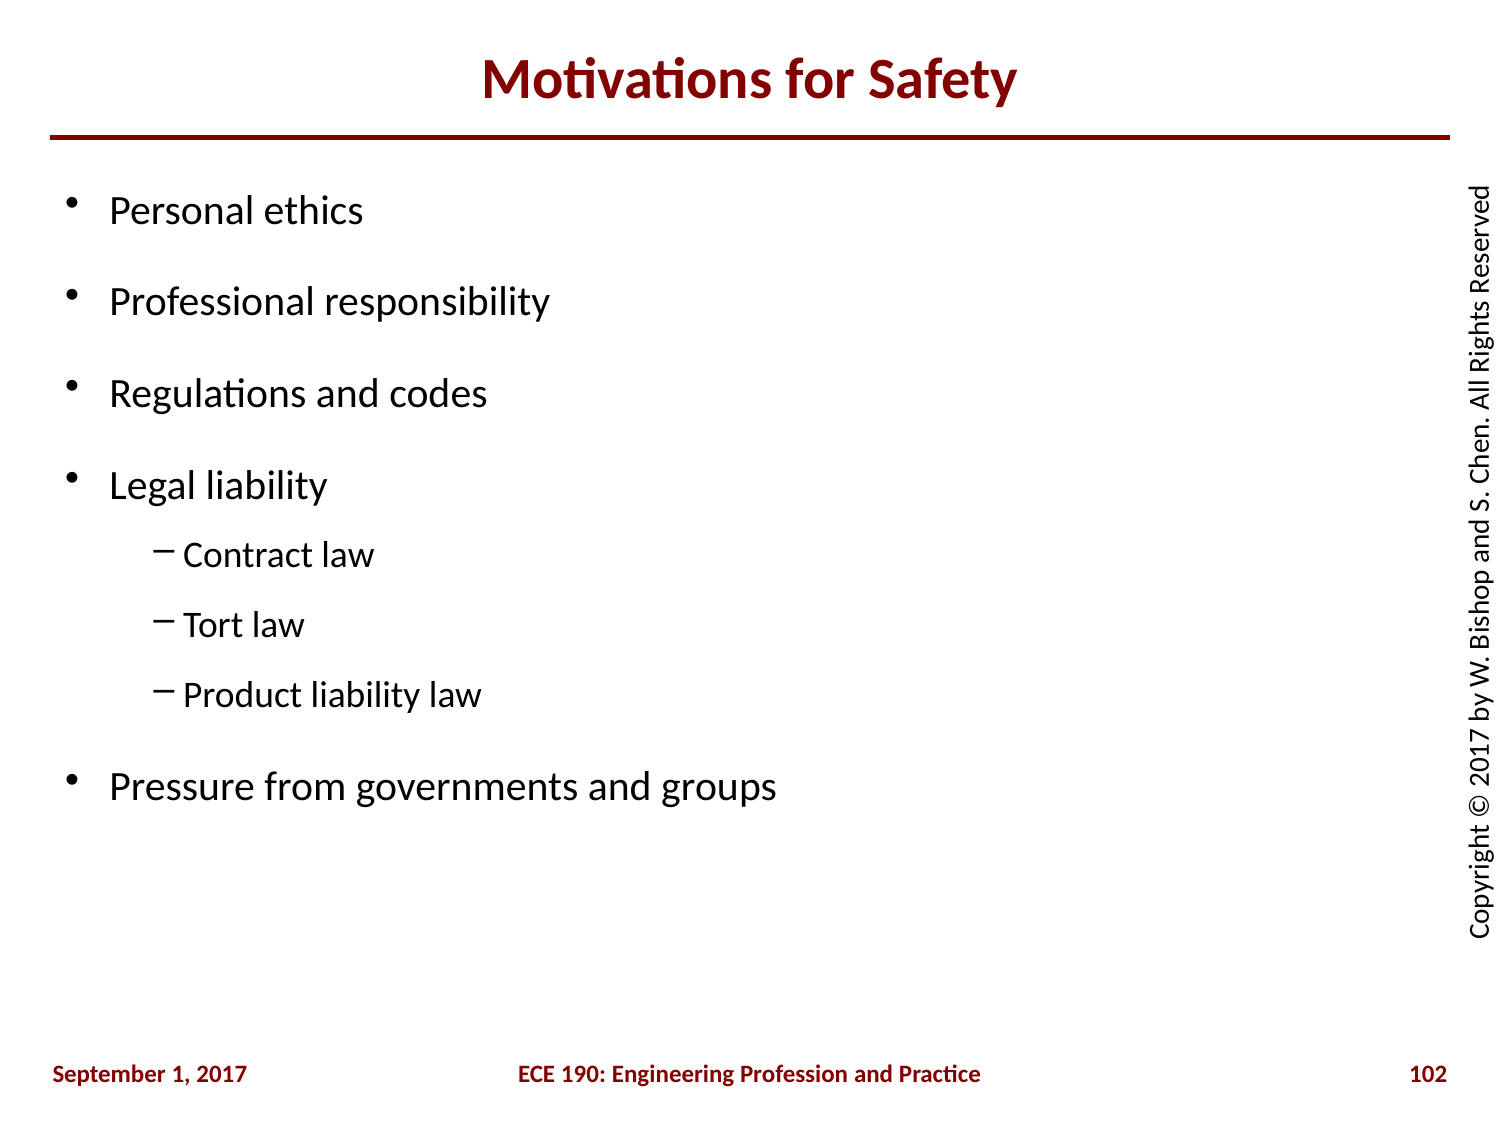

# Motivations for Safety
Personal ethics
Professional responsibility
Regulations and codes
Legal liability
Contract law
Tort law
Product liability law
Pressure from governments and groups
September 1, 2017
ECE 190: Engineering Profession and Practice
102